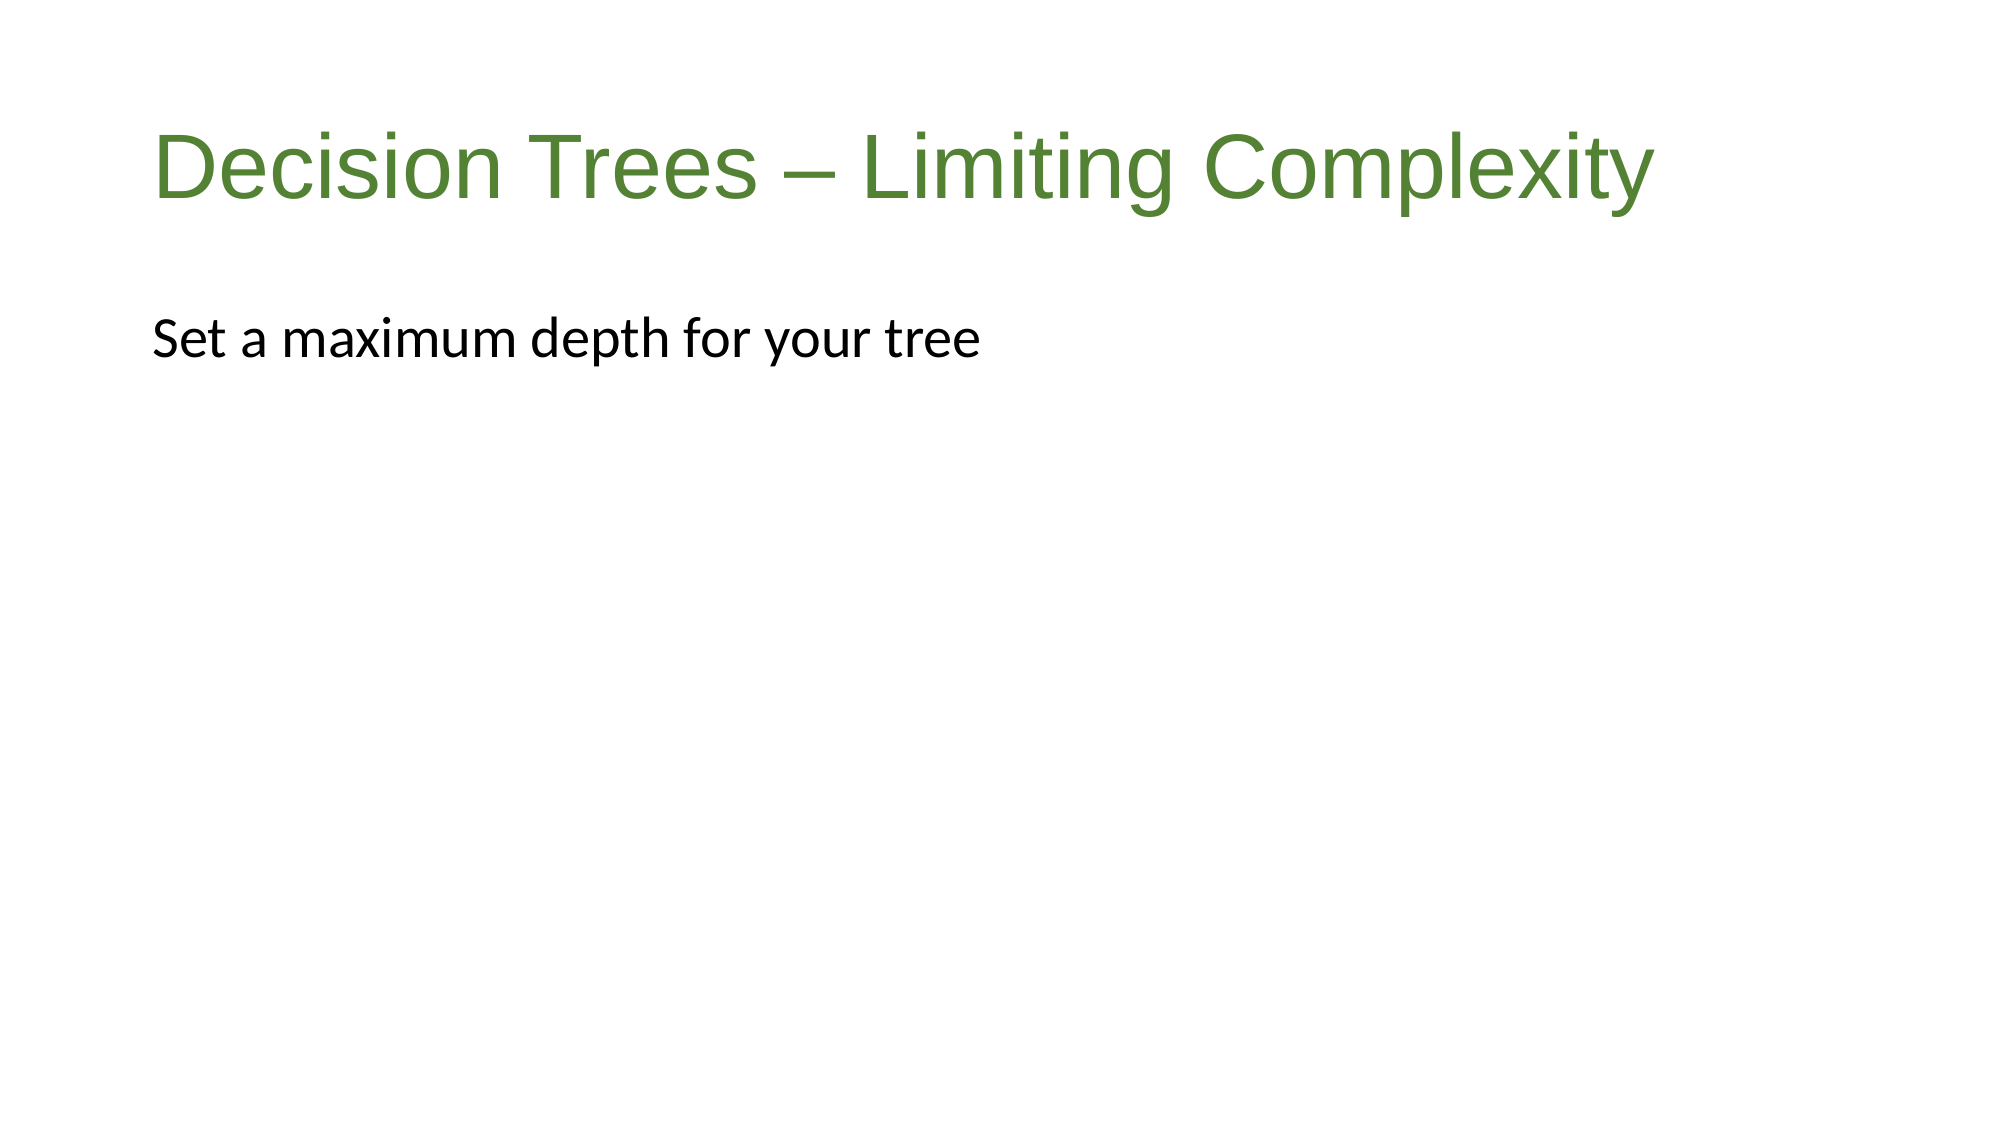

# Decision Trees – Limiting Complexity
Set a maximum depth for your tree